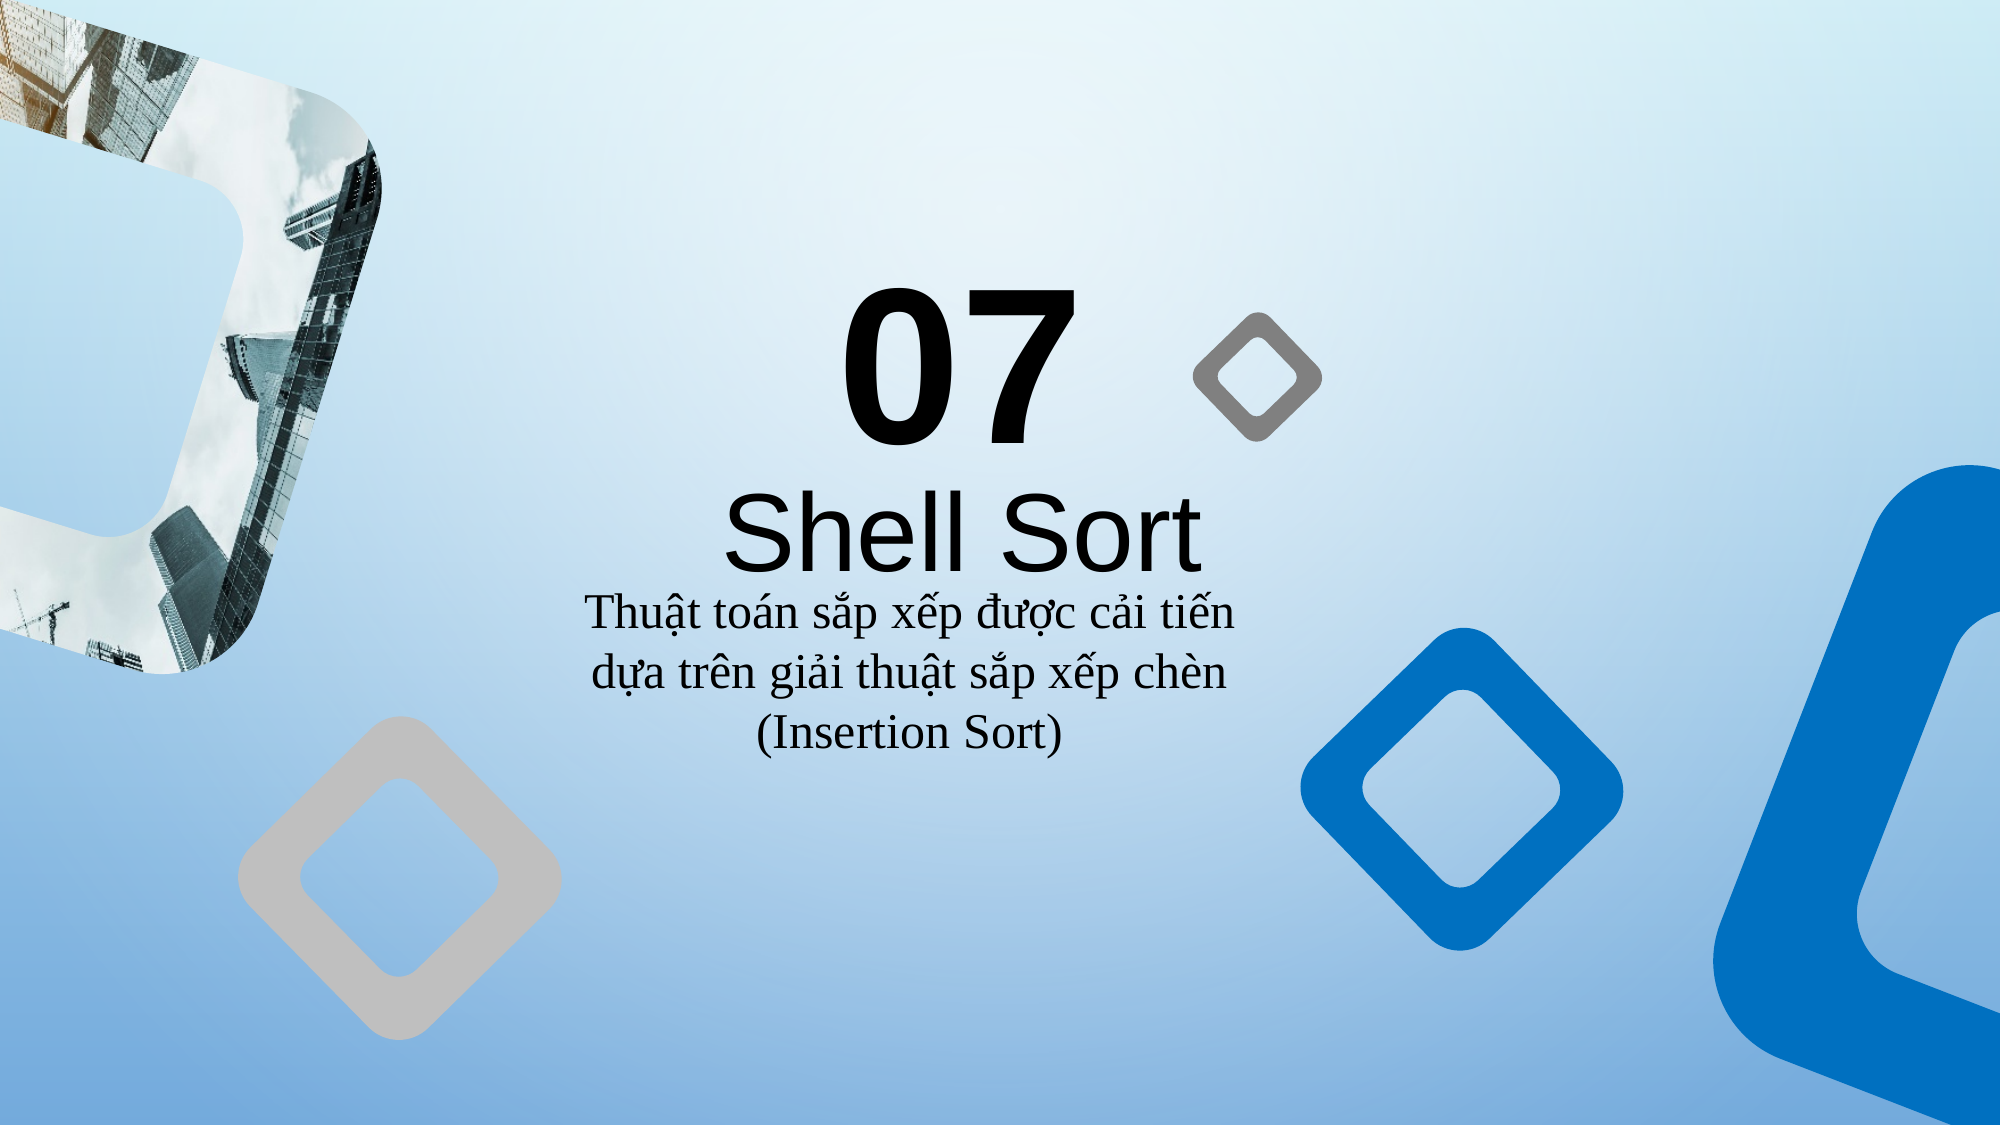

07

Shell Sort

Thuật toán sắp xếp được cải tiến dựa trên giải thuật sắp xếp chèn (Insertion Sort)